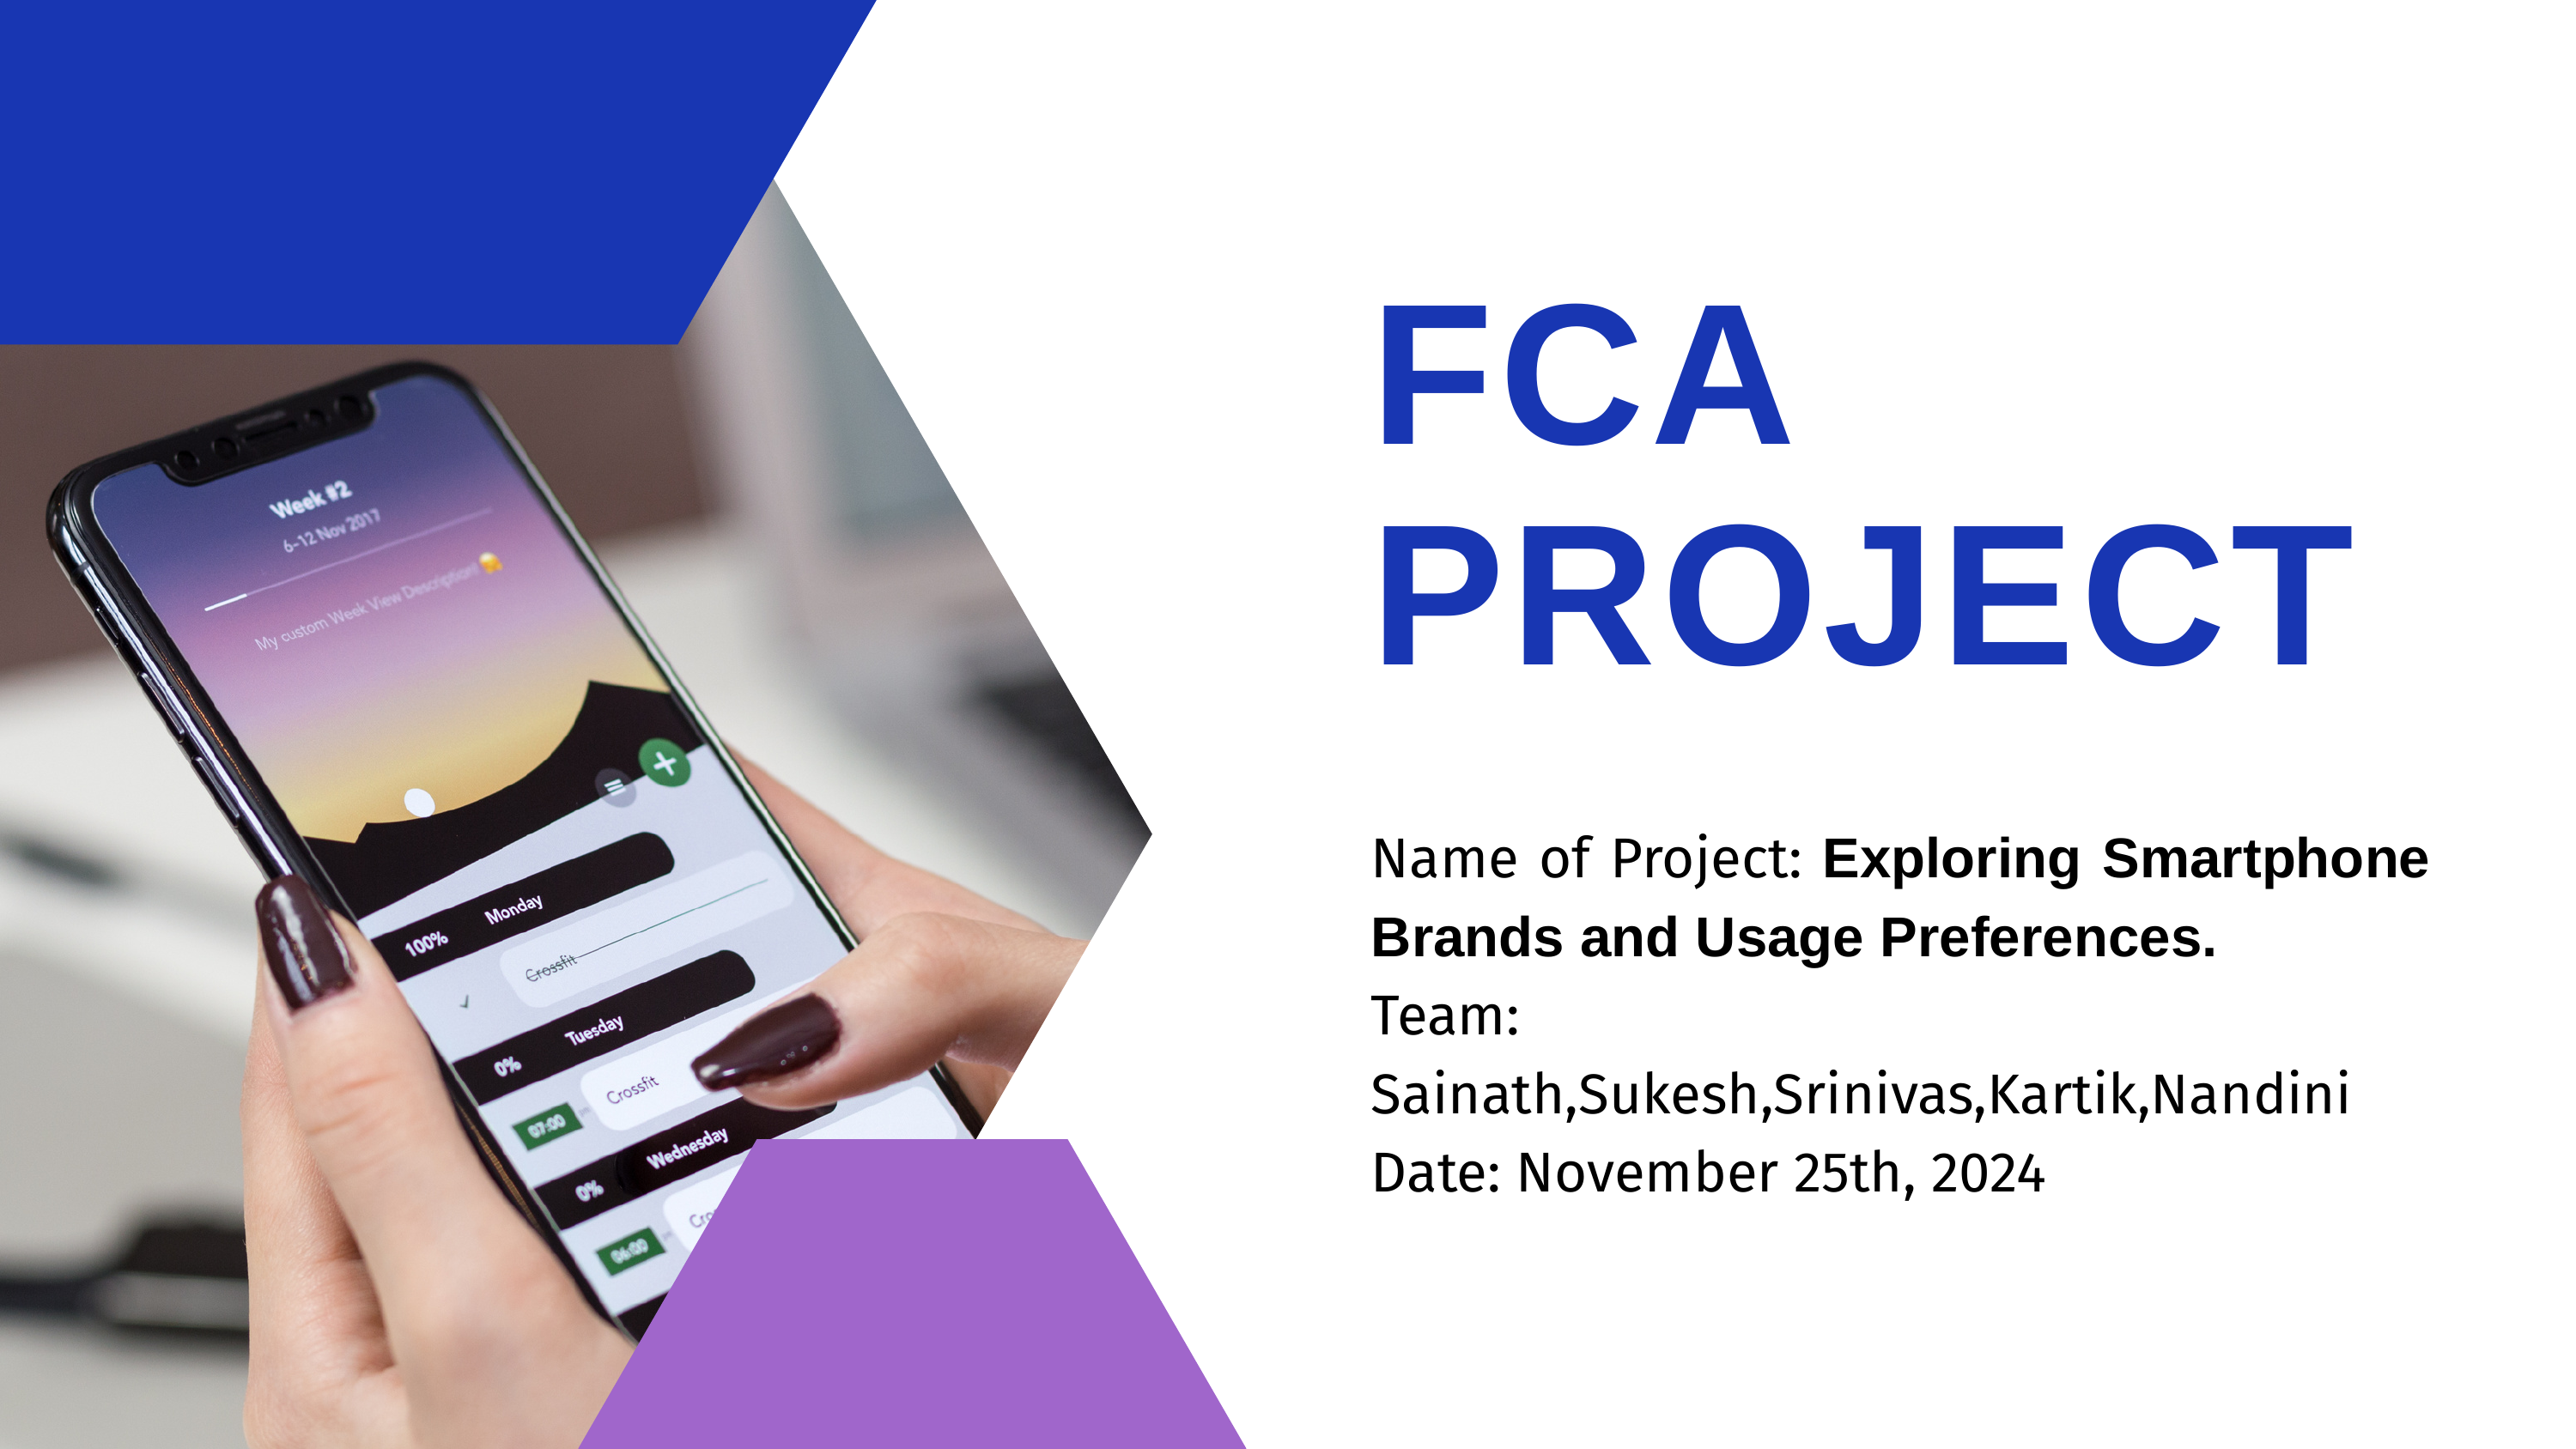

FCA PROJECT
Name of Project: Exploring Smartphone Brands and Usage Preferences.
Team: Sainath,Sukesh,Srinivas,Kartik,Nandini
Date: November 25th, 2024